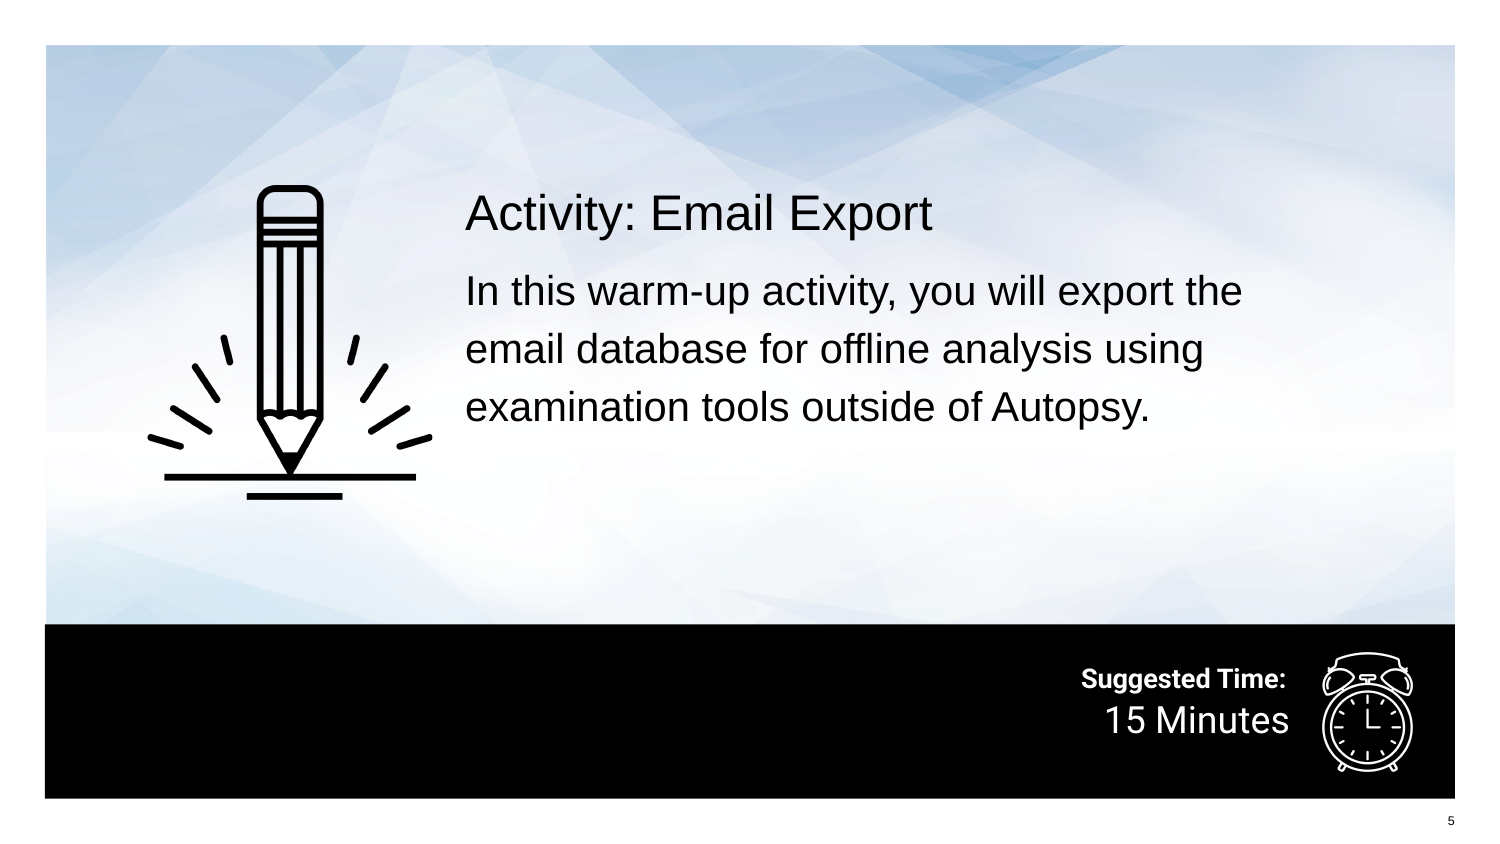

Activity: Email Export
In this warm-up activity, you will export the
email database for offline analysis using examination tools outside of Autopsy.
# 15 Minutes
5